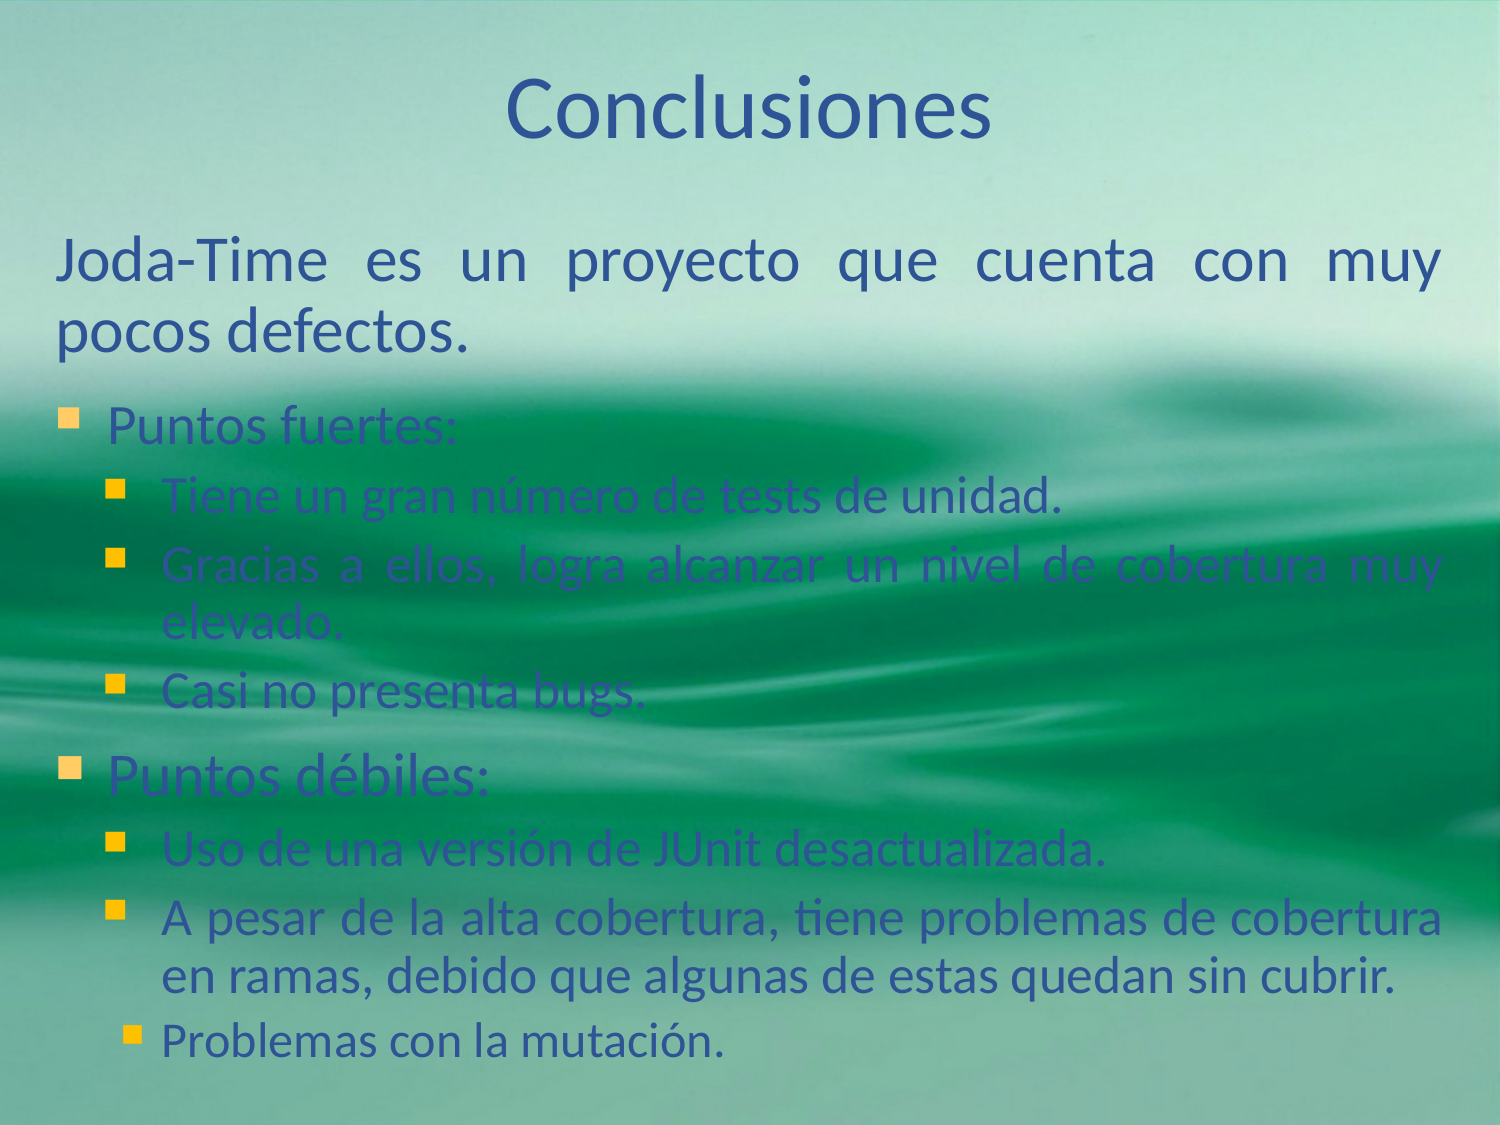

# Conclusiones
Joda-Time es un proyecto que cuenta con muy pocos defectos.
Puntos fuertes:
Tiene un gran número de tests de unidad.
Gracias a ellos, logra alcanzar un nivel de cobertura muy elevado.
Casi no presenta bugs.
Puntos débiles:
Uso de una versión de JUnit desactualizada.
A pesar de la alta cobertura, tiene problemas de cobertura en ramas, debido que algunas de estas quedan sin cubrir.
Problemas con la mutación.